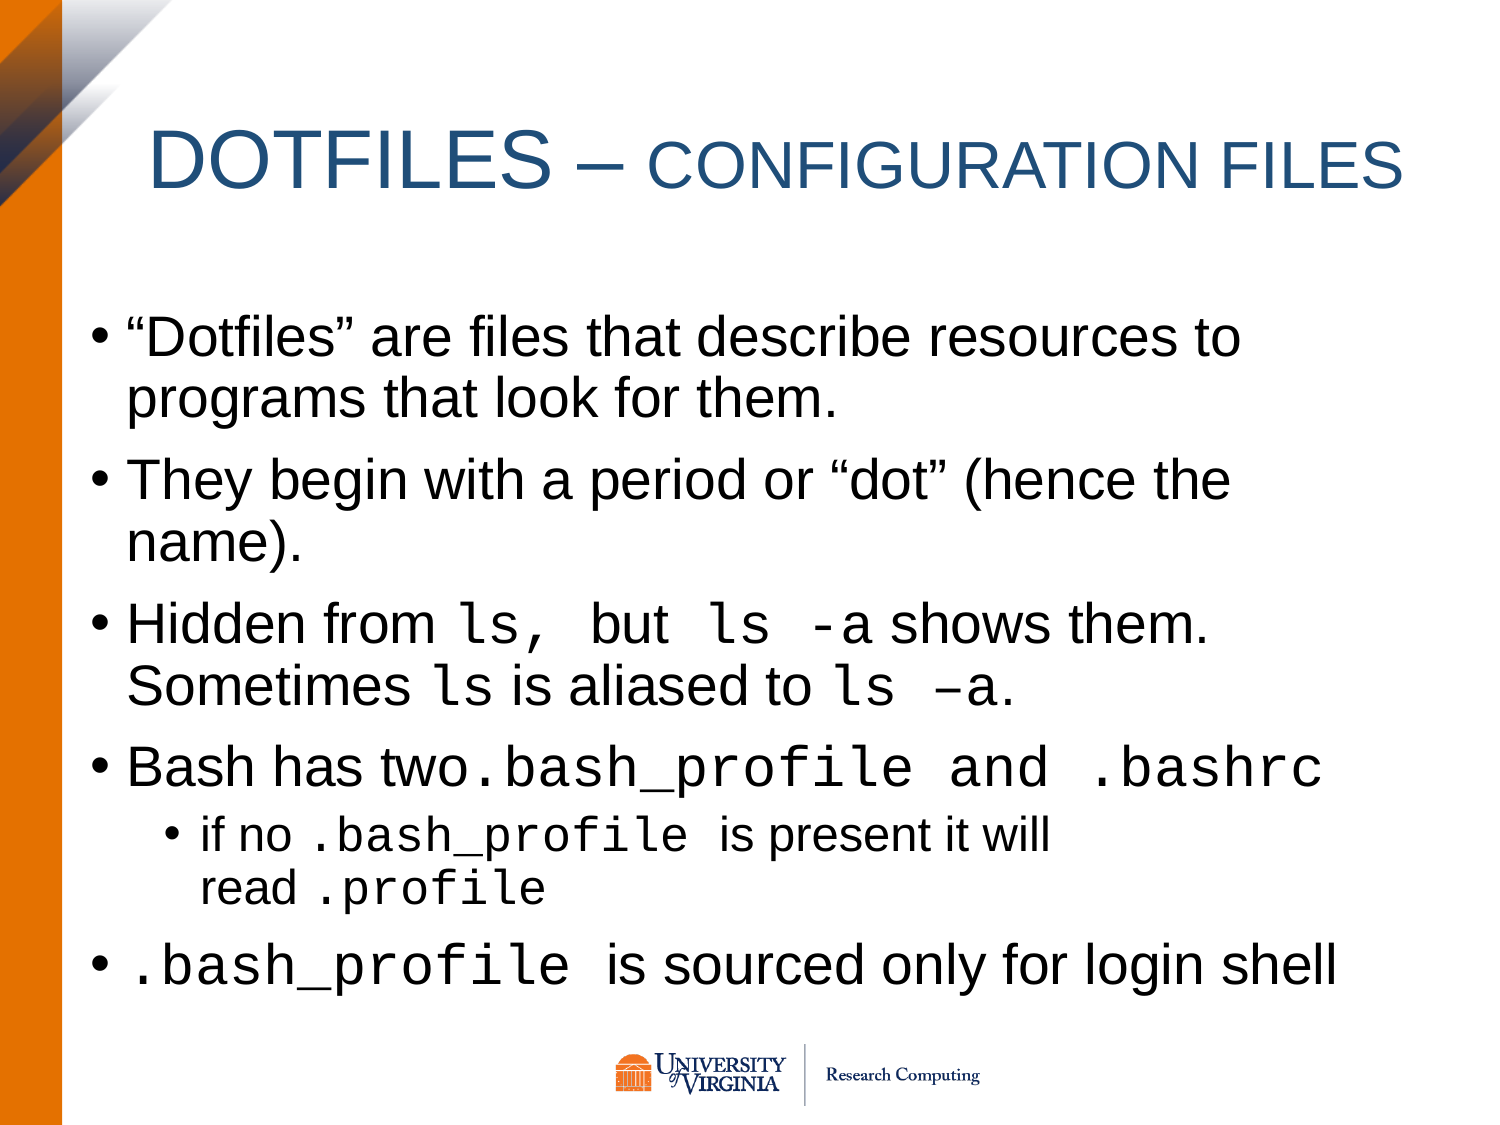

# Dotfiles – configuration files
“Dotfiles” are files that describe resources to programs that look for them.
They begin with a period or “dot” (hence the name).
Hidden from ls, but ls -a shows them.  Sometimes ls is aliased to ls –a.
Bash has two.bash_profile and .bashrc
if no .bash_profile is present it will read .profile
.bash_profile is sourced only for login shell